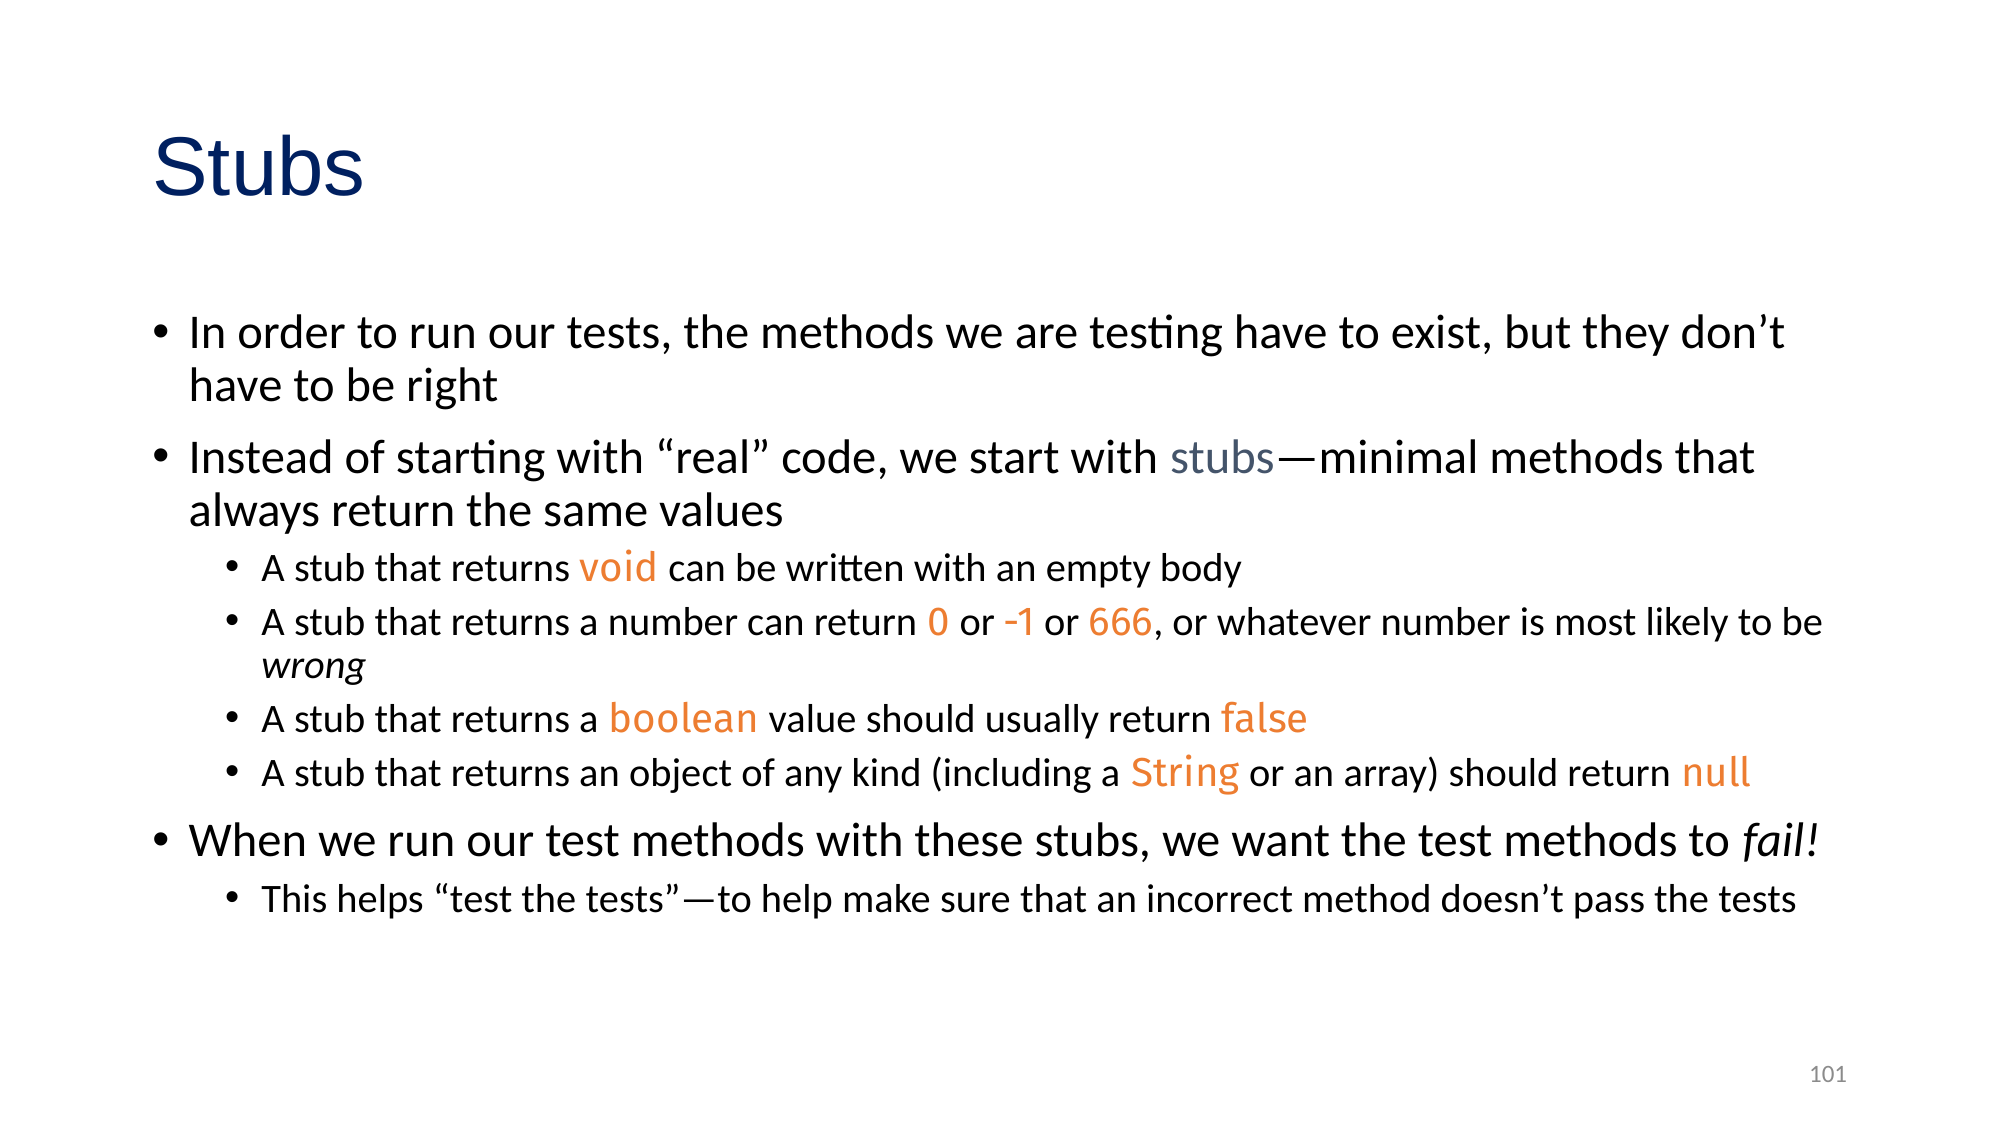

# Stubs
In order to run our tests, the methods we are testing have to exist, but they don’t have to be right
Instead of starting with “real” code, we start with stubs—minimal methods that always return the same values
A stub that returns void can be written with an empty body
A stub that returns a number can return 0 or -1 or 666, or whatever number is most likely to be wrong
A stub that returns a boolean value should usually return false
A stub that returns an object of any kind (including a String or an array) should return null
When we run our test methods with these stubs, we want the test methods to fail!
This helps “test the tests”—to help make sure that an incorrect method doesn’t pass the tests
101